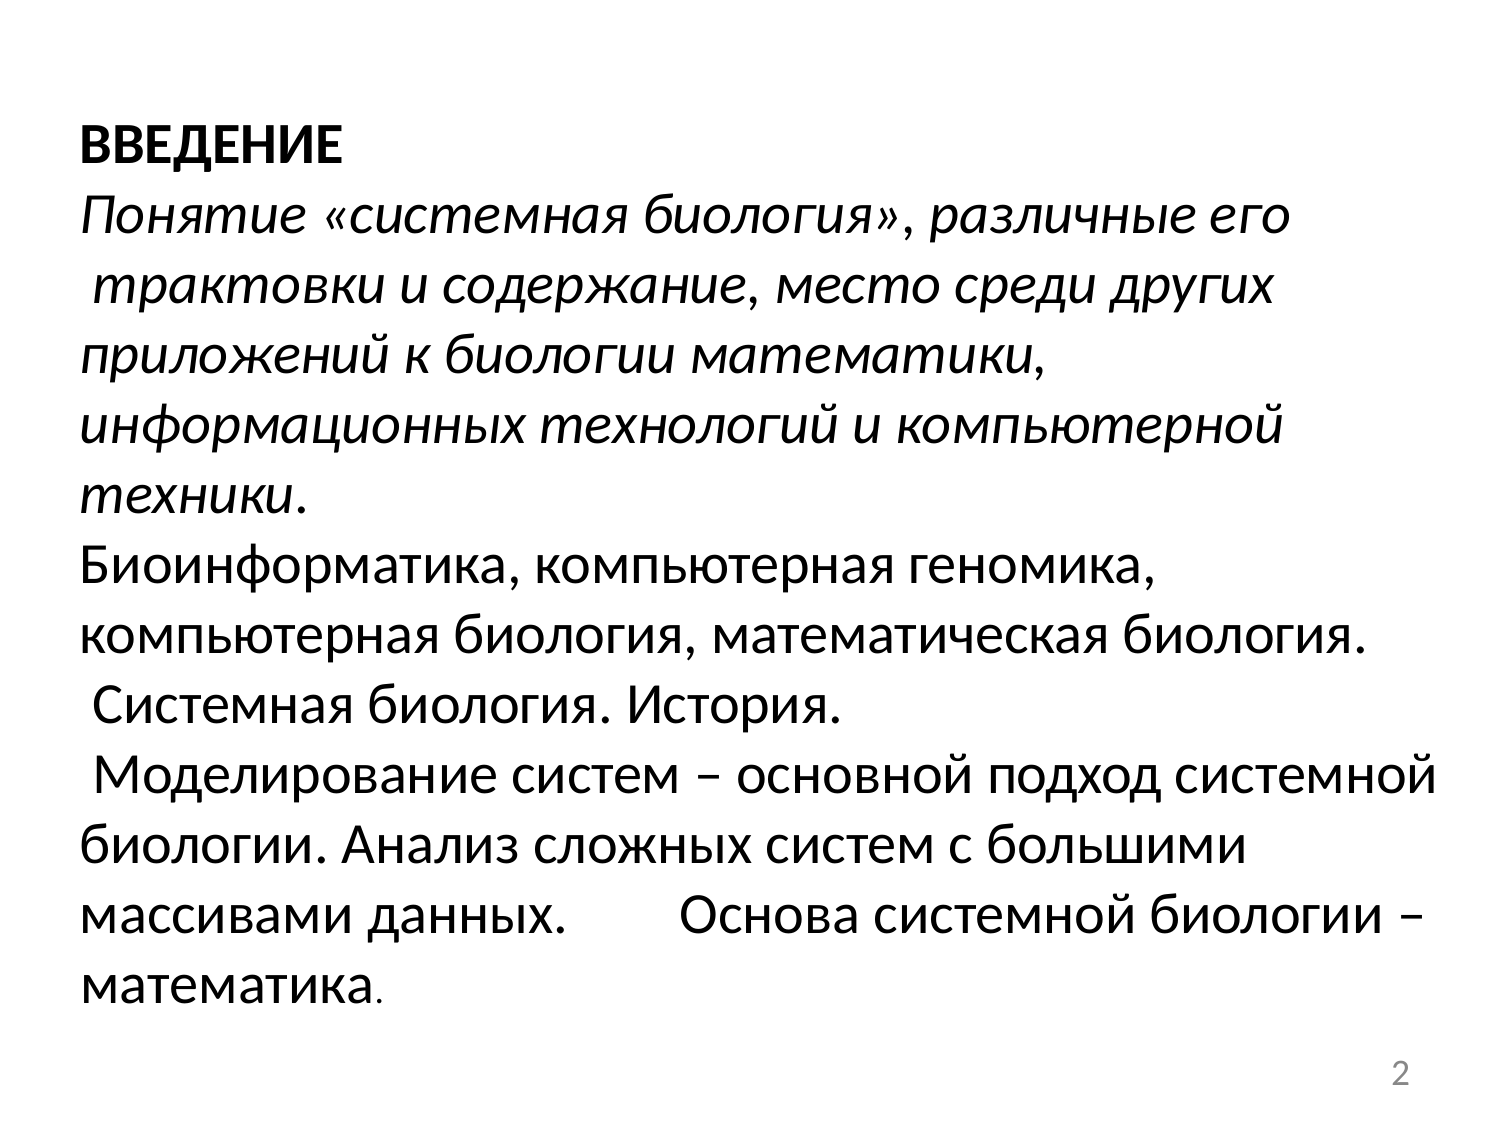

ВВЕДЕНИЕ
Понятие «системная биология», различные его  трактовки и содержание, место среди других  приложений к биологии математики,  информационных технологий и компьютерной  техники.
Биоинформатика, компьютерная геномика,  компьютерная биология, математическая биология.  Системная биология. История.
Моделирование систем – основной подход системной  биологии. Анализ сложных систем с большими  массивами данных.	Основа системной биологии –
математика.
2